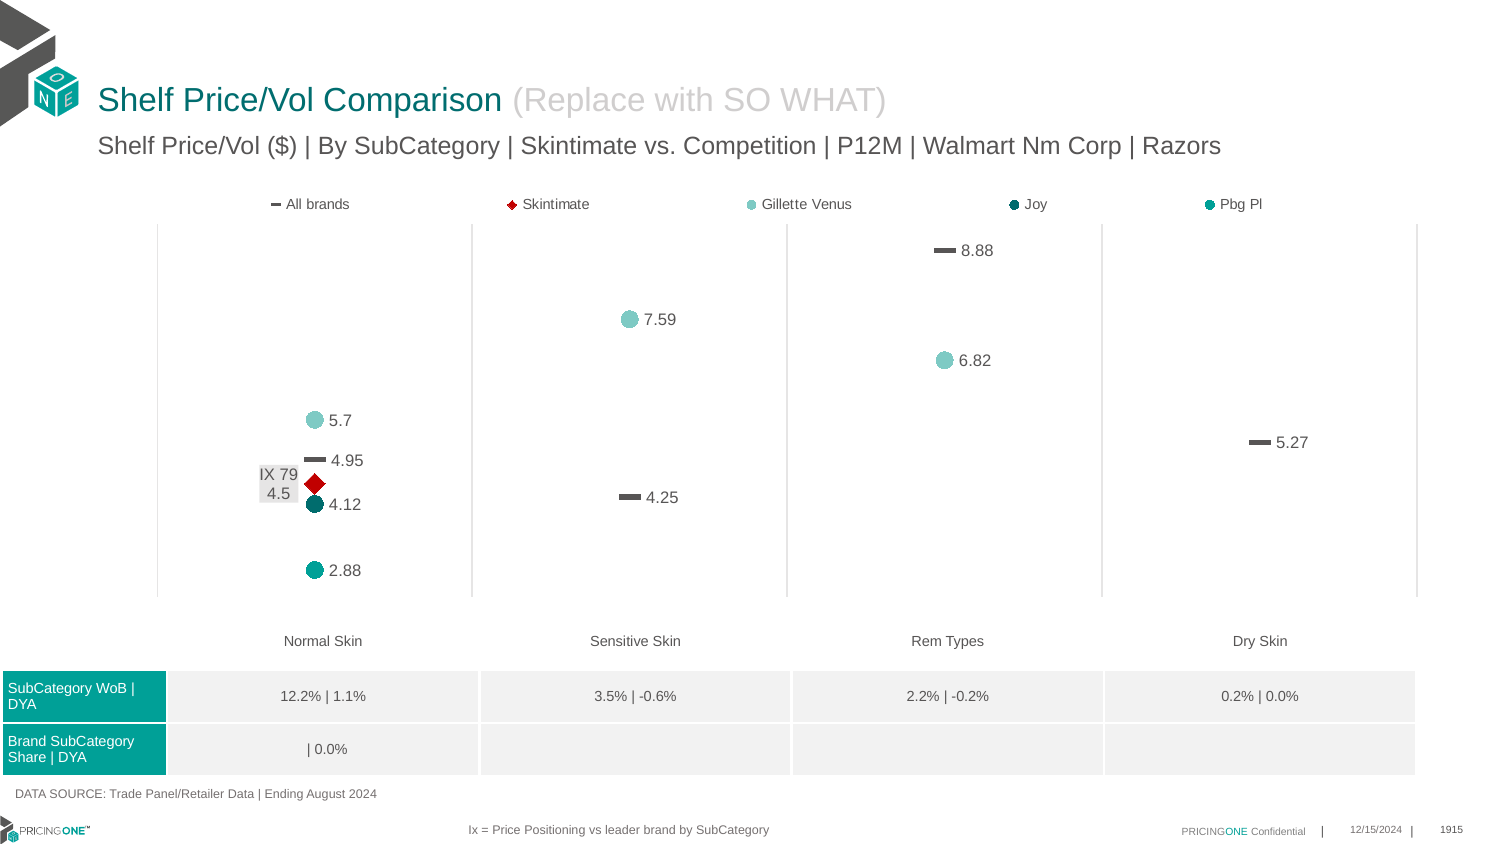

# Shelf Price/Vol Comparison (Replace with SO WHAT)
Shelf Price/Vol ($) | By SubCategory | Skintimate vs. Competition | P12M | Walmart Nm Corp | Razors

### Chart

| Category | All brands | Skintimate | Gillette Venus | Joy | Pbg Pl |
|---|---|---|---|---|---|
| IX 79 | 4.95 | 4.5 | 5.7 | 4.12 | 2.88 |
| None | 4.25 | None | 7.59 | None | None |
| None | 8.88 | None | 6.82 | None | None |
| None | 5.27 | None | None | None | None |
|  | Normal Skin | Sensitive Skin | Rem Types | Dry Skin |
| --- | --- | --- | --- | --- |
| SubCategory WoB | DYA | 12.2% | 1.1% | 3.5% | -0.6% | 2.2% | -0.2% | 0.2% | 0.0% |
| Brand SubCategory Share | DYA | | 0.0% |  |  |  |
DATA SOURCE: Trade Panel/Retailer Data | Ending August 2024
Ix = Price Positioning vs leader brand by SubCategory
12/15/2024
1915